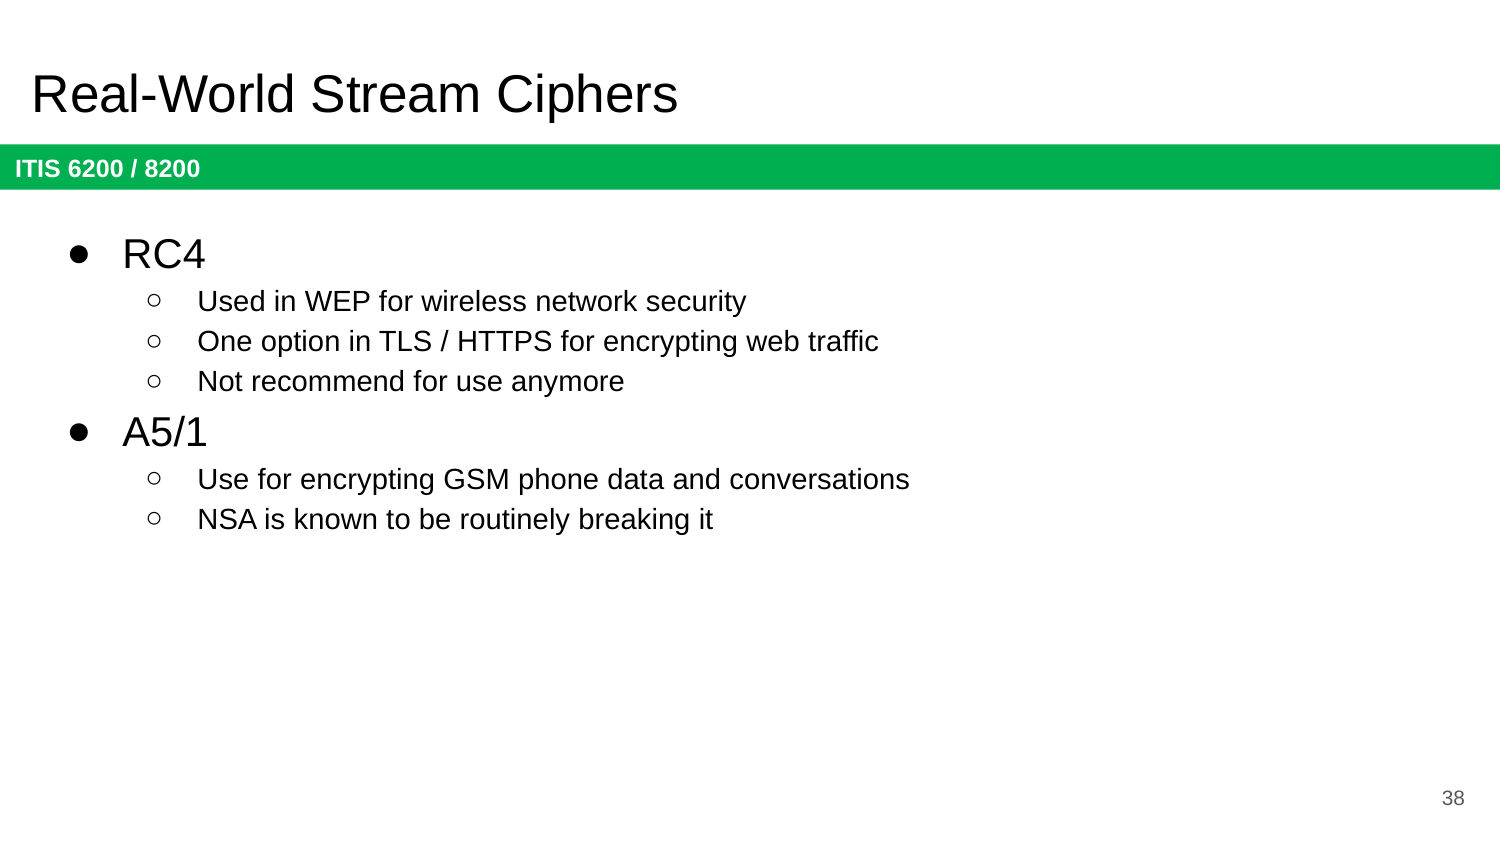

# Real-World Stream Ciphers
RC4
Used in WEP for wireless network security
One option in TLS / HTTPS for encrypting web traffic
Not recommend for use anymore
A5/1
Use for encrypting GSM phone data and conversations
NSA is known to be routinely breaking it
38